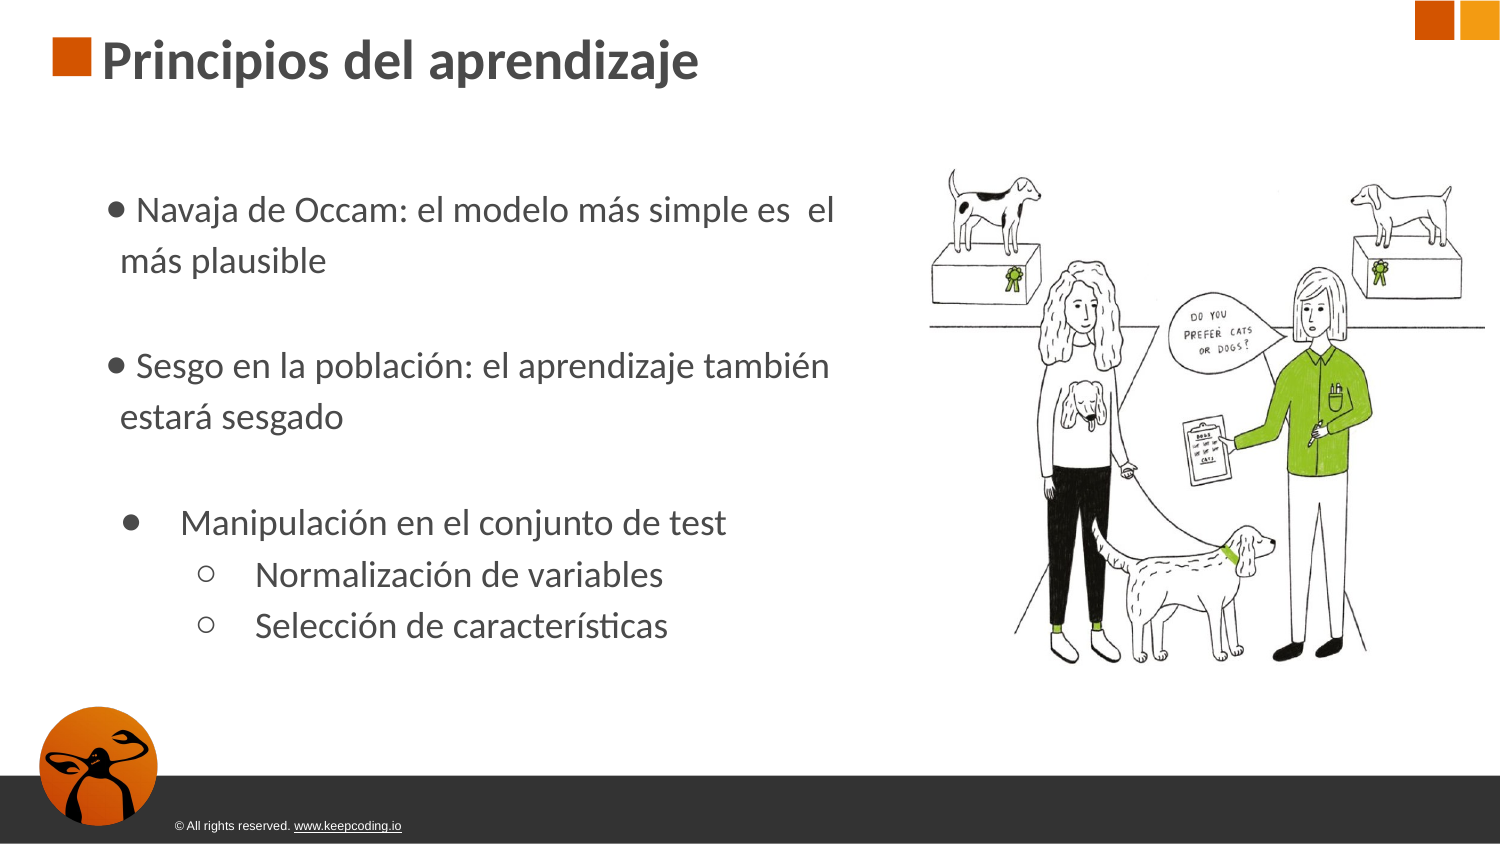

# Principios del aprendizaje

 Navaja de Occam: el modelo más simple es  el más plausible

 Sesgo en la población: el aprendizaje también  estará sesgado

Manipulación en el conjunto de test
Normalización de variables
Selección de características
© All rights reserved. www.keepcoding.io